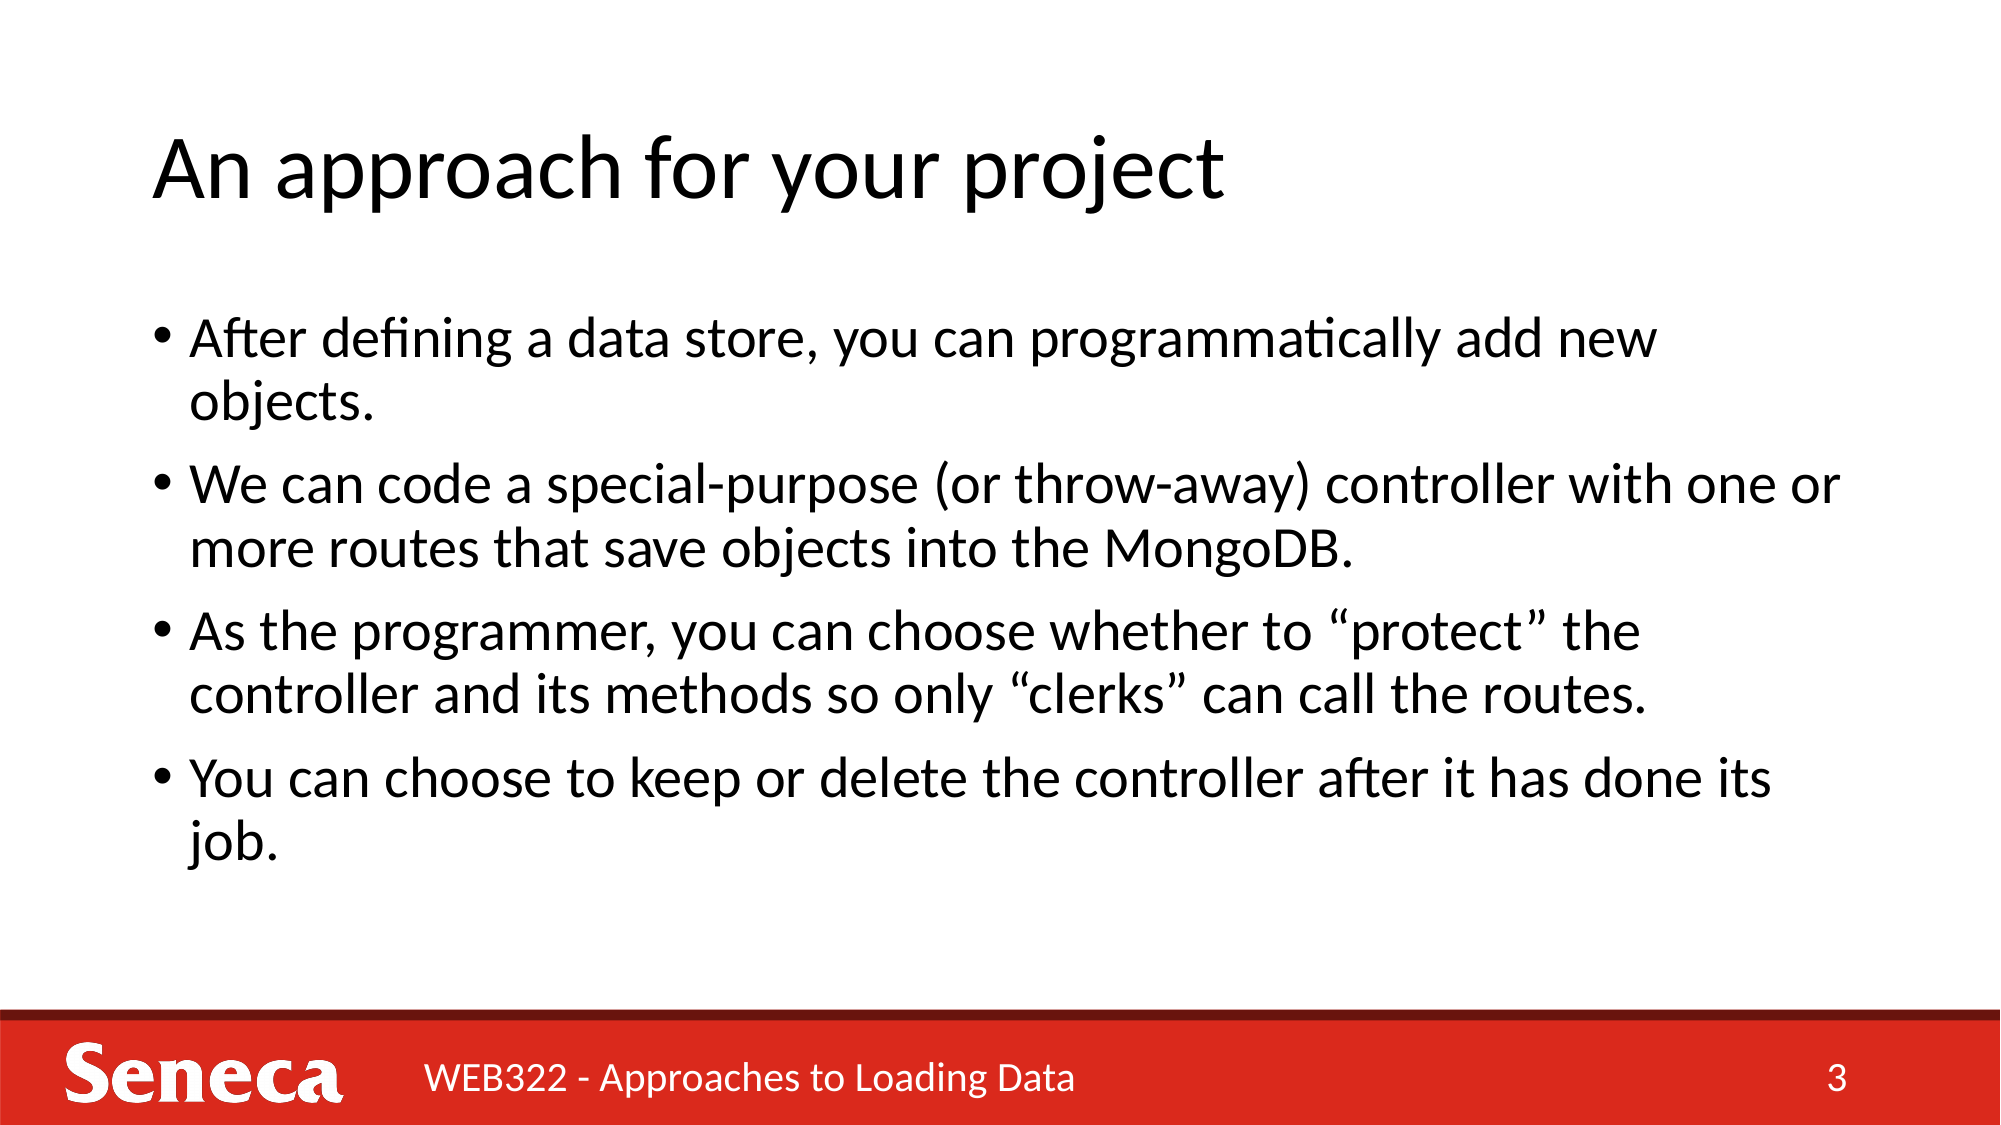

# An approach for your project
After defining a data store, you can programmatically add new objects.
We can code a special-purpose (or throw-away) controller with one or more routes that save objects into the MongoDB.
As the programmer, you can choose whether to “protect” the controller and its methods so only “clerks” can call the routes.
You can choose to keep or delete the controller after it has done its job.
WEB322 - Approaches to Loading Data
3